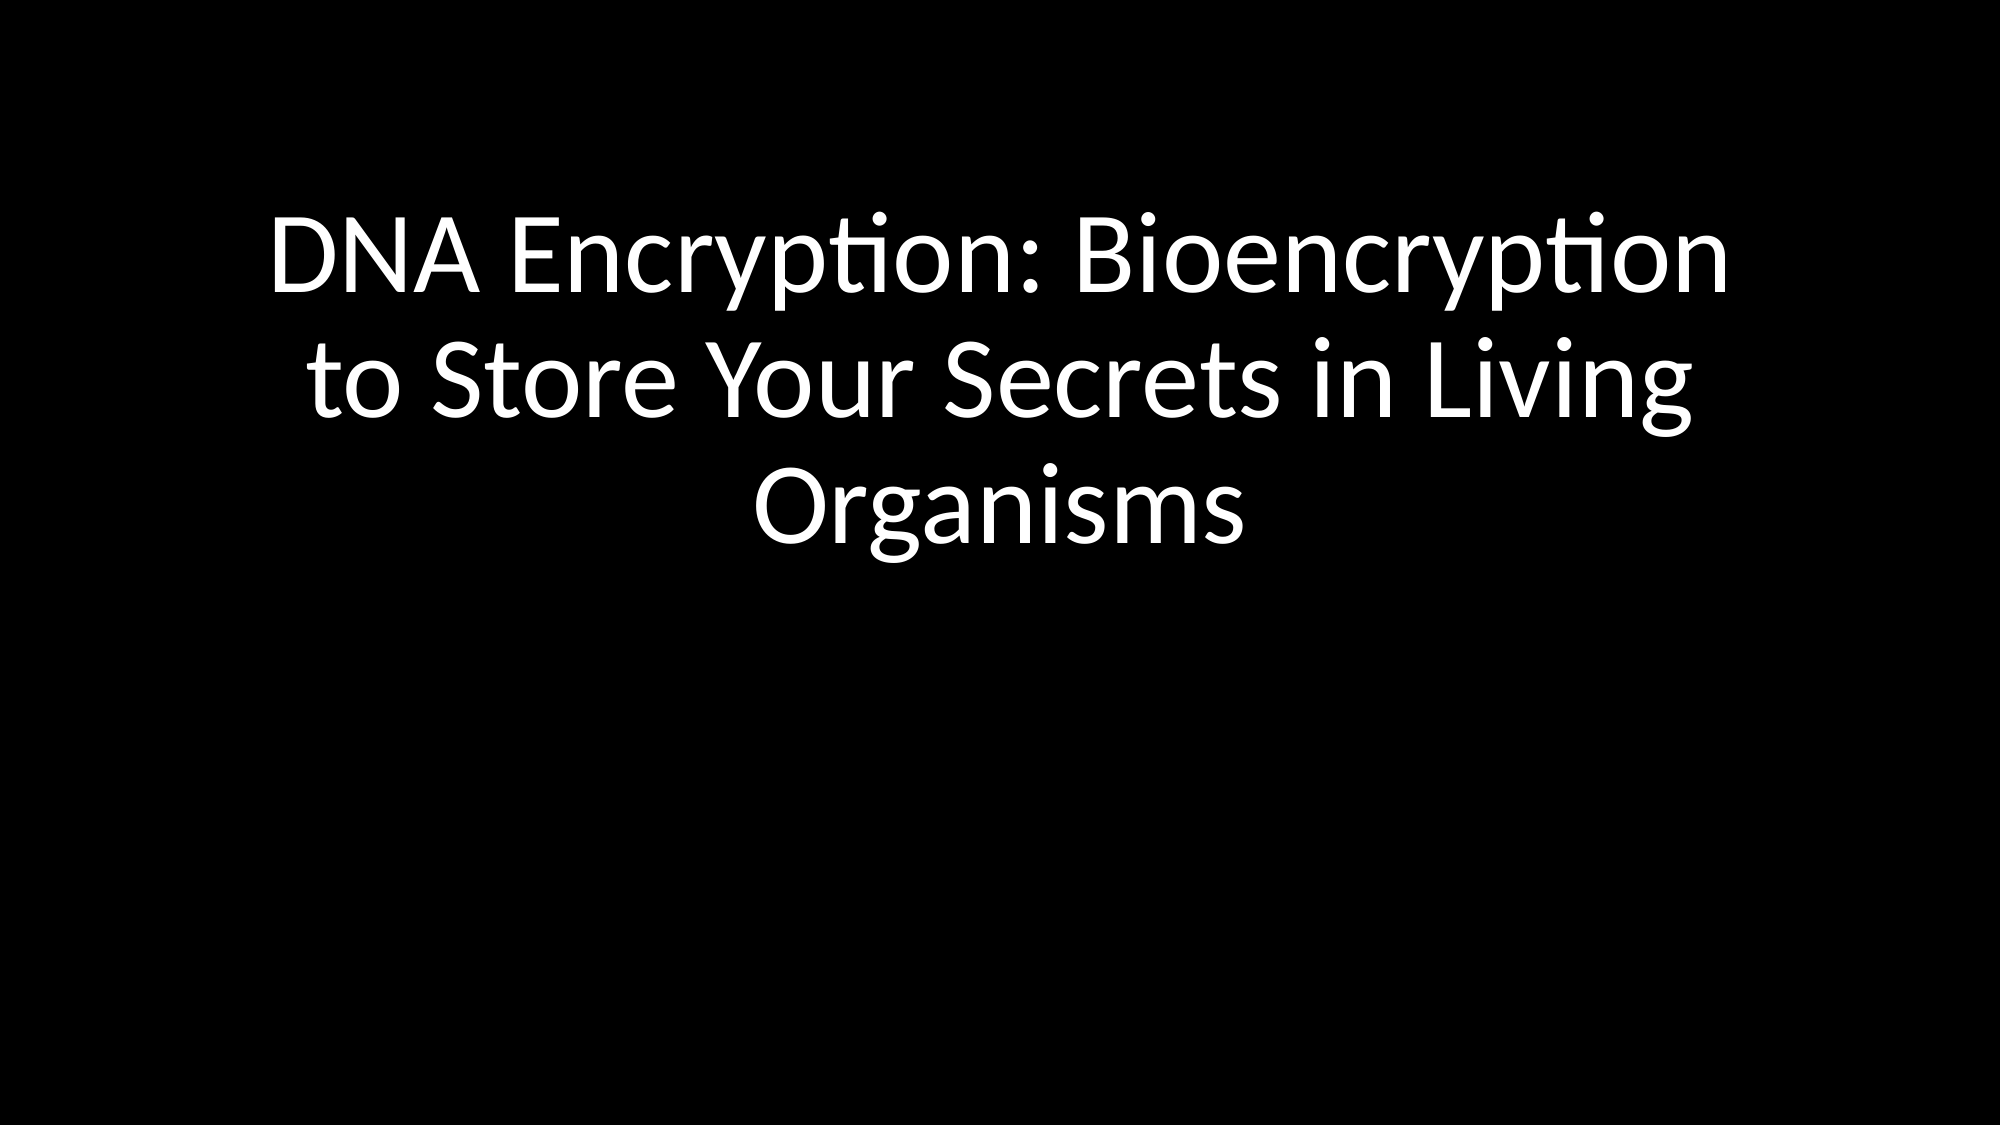

# DNA Encryption: Bioencryption to Store Your Secrets in Living Organisms